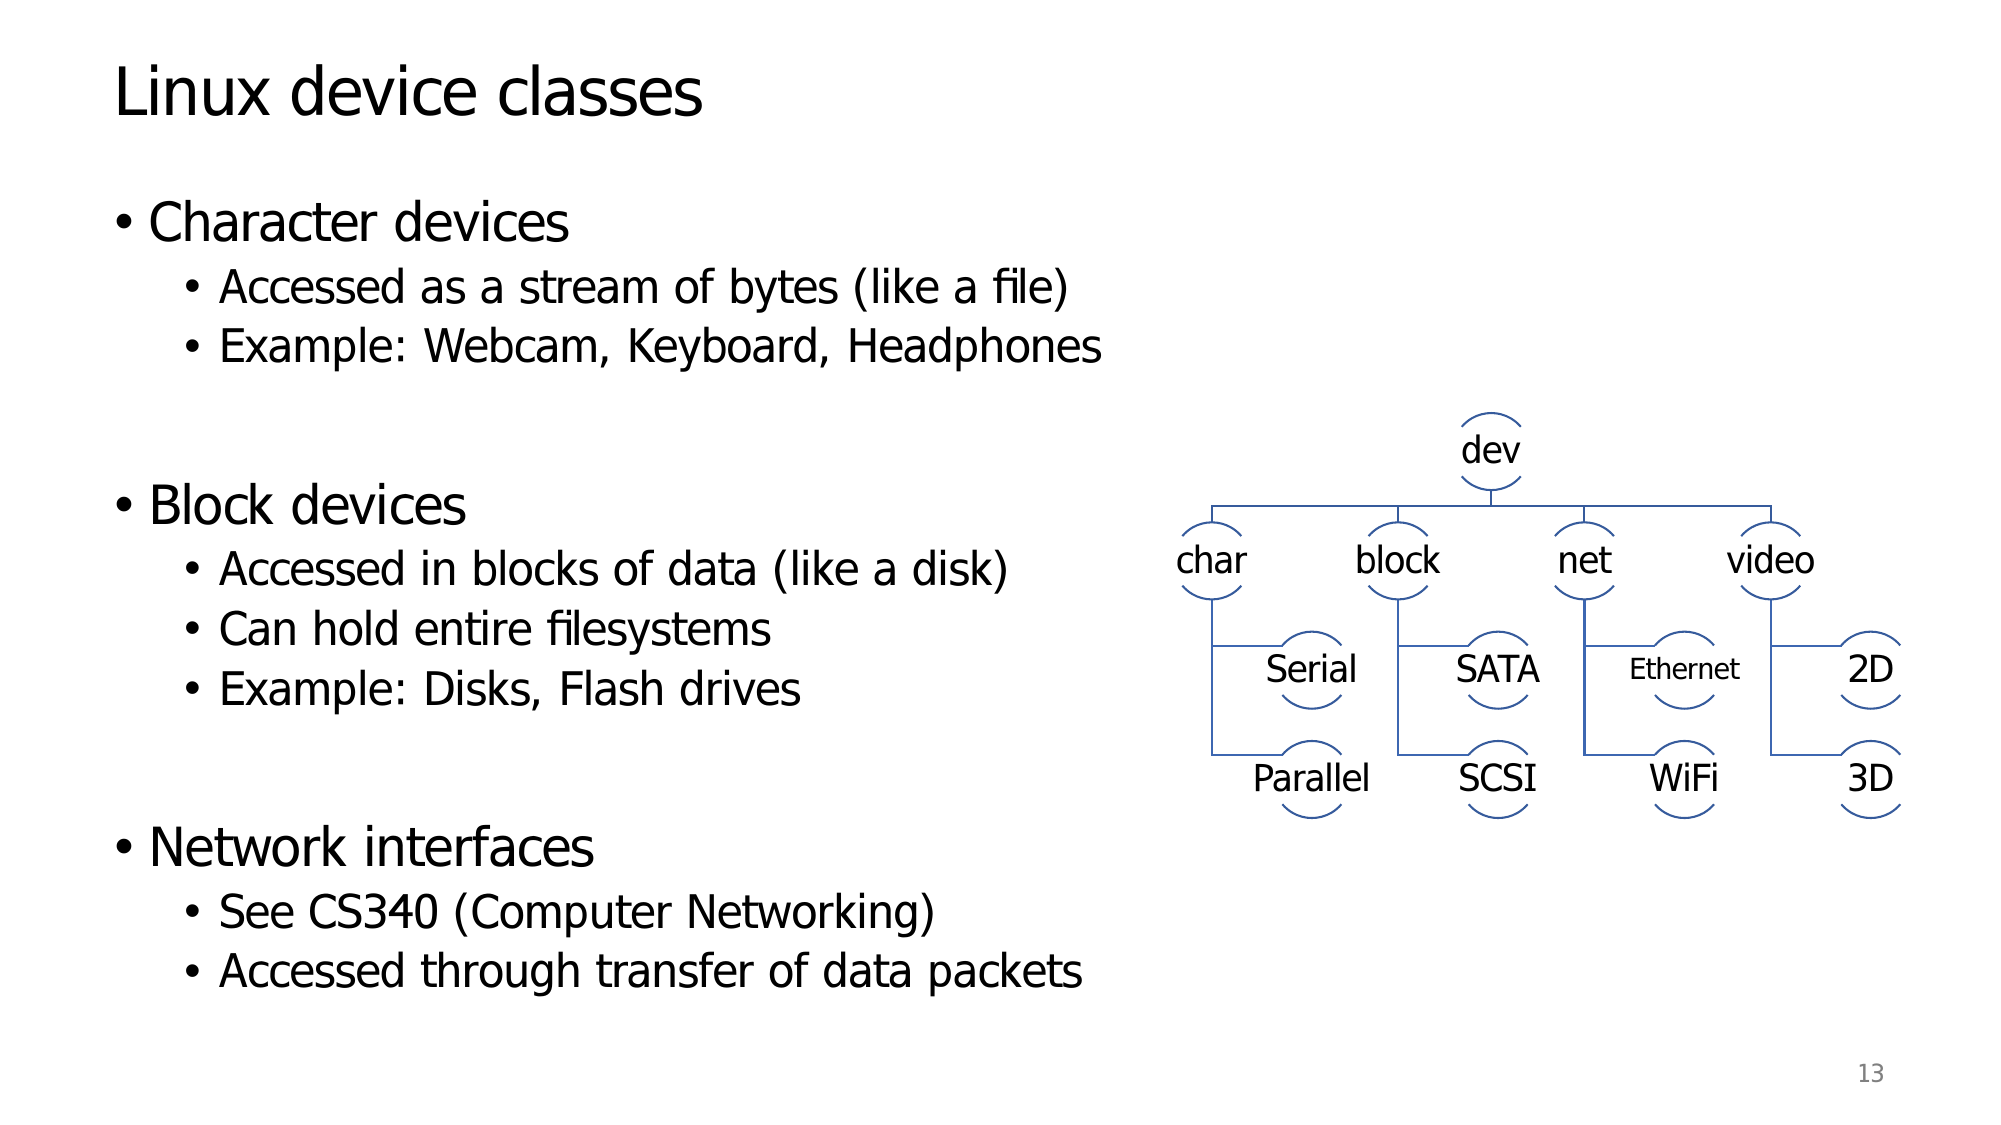

# Linux device classes
Character devices
Accessed as a stream of bytes (like a file)
Example: Webcam, Keyboard, Headphones

Block devices
Accessed in blocks of data (like a disk)
Can hold entire filesystems
Example: Disks, Flash drives

Network interfaces
See CS340 (Computer Networking)
Accessed through transfer of data packets

dev
char
Serial
Parallel
block
SATA
SCSI
net
Ethernet
WiFi
video
2D
3D
13